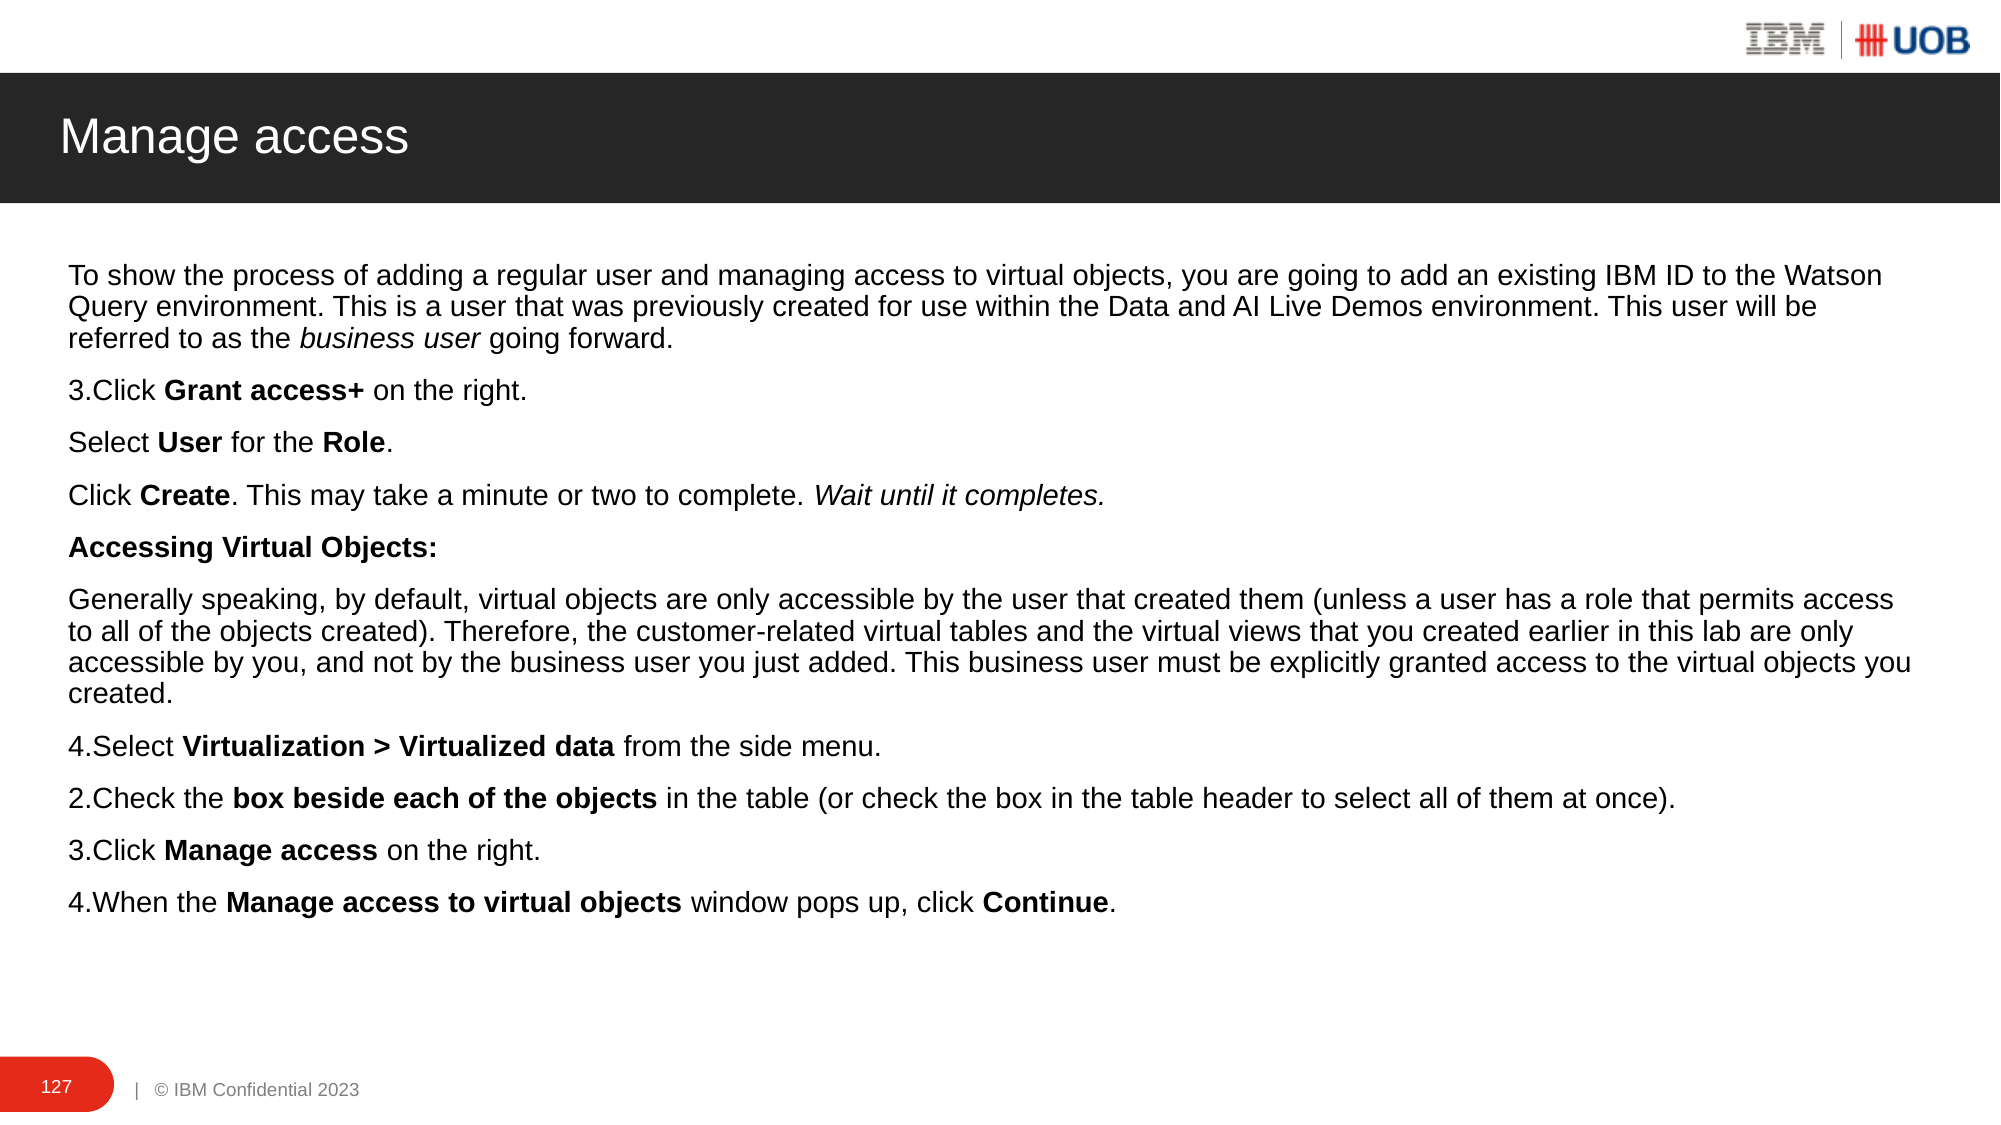

# Manage access
To show the process of adding a regular user and managing access to virtual objects, you are going to add an existing IBM ID to the Watson Query environment. This is a user that was previously created for use within the Data and AI Live Demos environment. This user will be referred to as the business user going forward.
Click Grant access+ on the right.
Select User for the Role.
Click Create. This may take a minute or two to complete. Wait until it completes.
Accessing Virtual Objects:
Generally speaking, by default, virtual objects are only accessible by the user that created them (unless a user has a role that permits access to all of the objects created). Therefore, the customer-related virtual tables and the virtual views that you created earlier in this lab are only accessible by you, and not by the business user you just added. This business user must be explicitly granted access to the virtual objects you created.
Select Virtualization > Virtualized data from the side menu.
Check the box beside each of the objects in the table (or check the box in the table header to select all of them at once).
Click Manage access on the right.
When the Manage access to virtual objects window pops up, click Continue.